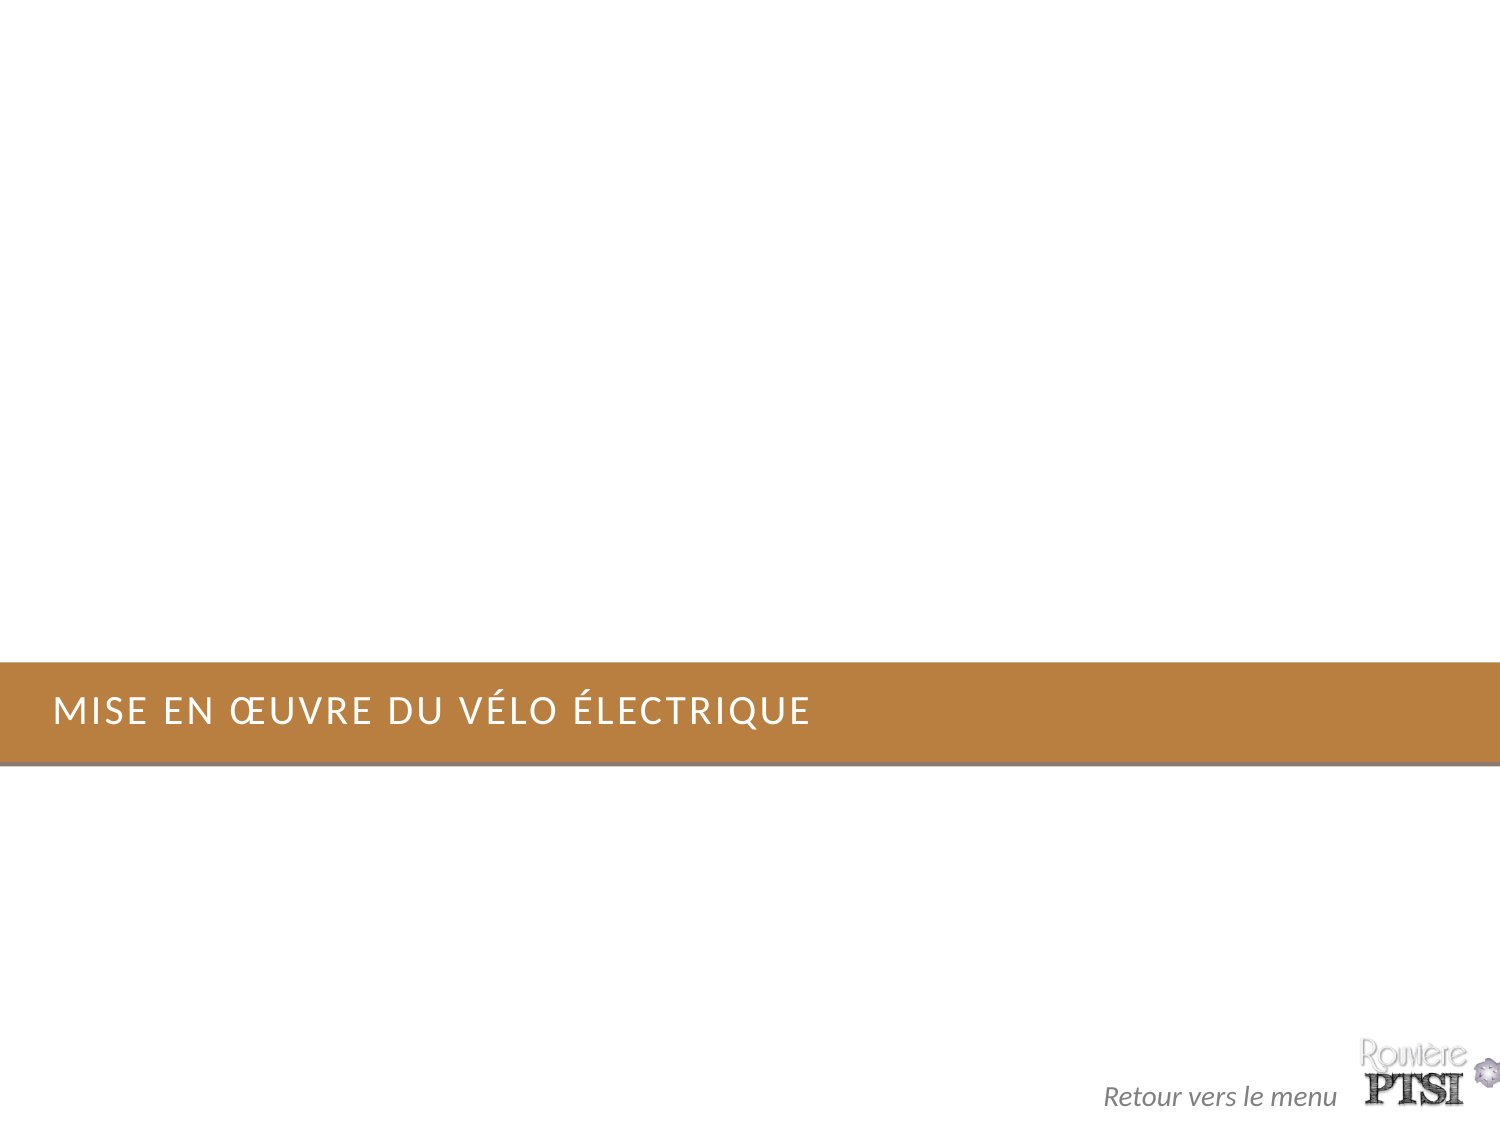

# Mise en œuvre du vélo électrique
18
Retour vers le menu